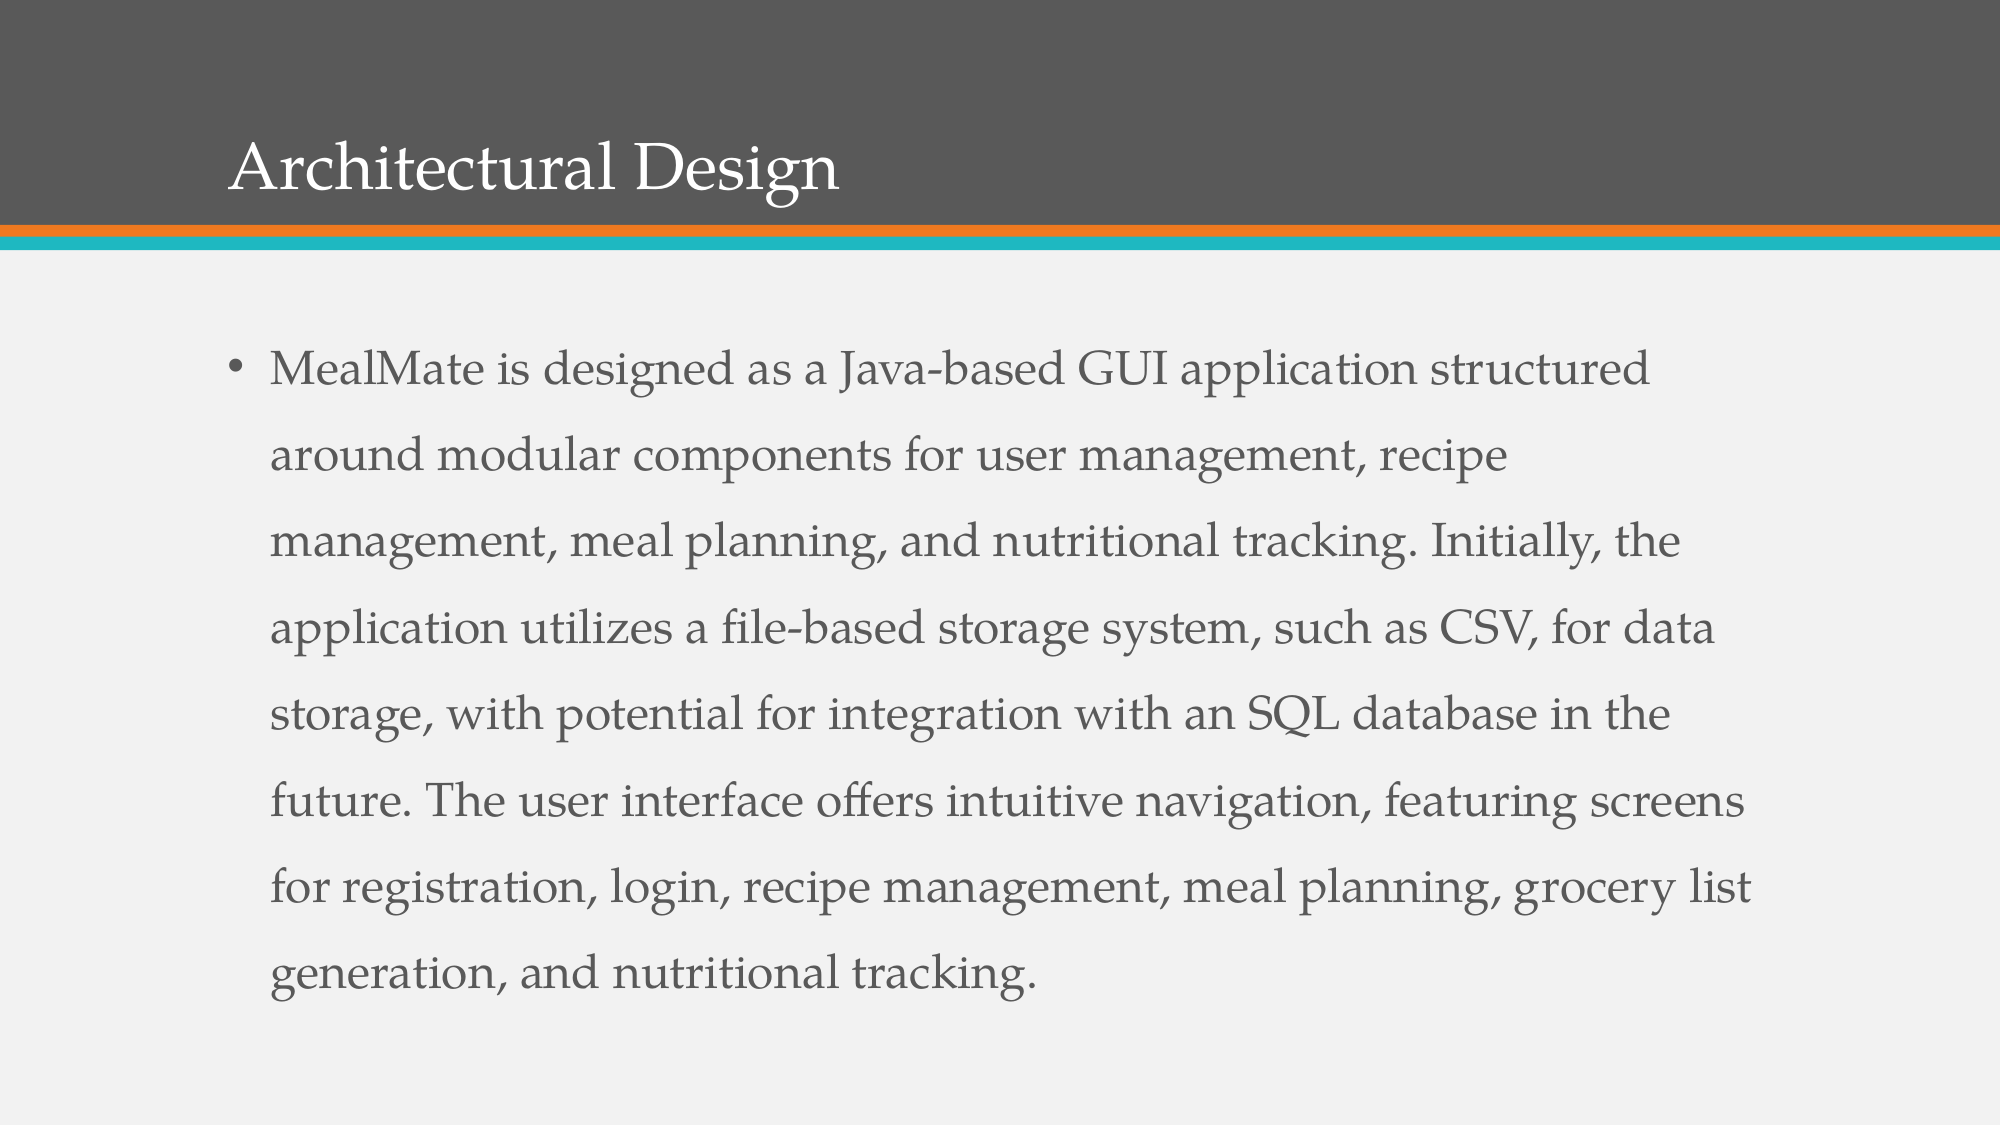

# Architectural Design
MealMate is designed as a Java-based GUI application structured around modular components for user management, recipe management, meal planning, and nutritional tracking. Initially, the application utilizes a file-based storage system, such as CSV, for data storage, with potential for integration with an SQL database in the future. The user interface offers intuitive navigation, featuring screens for registration, login, recipe management, meal planning, grocery list generation, and nutritional tracking.